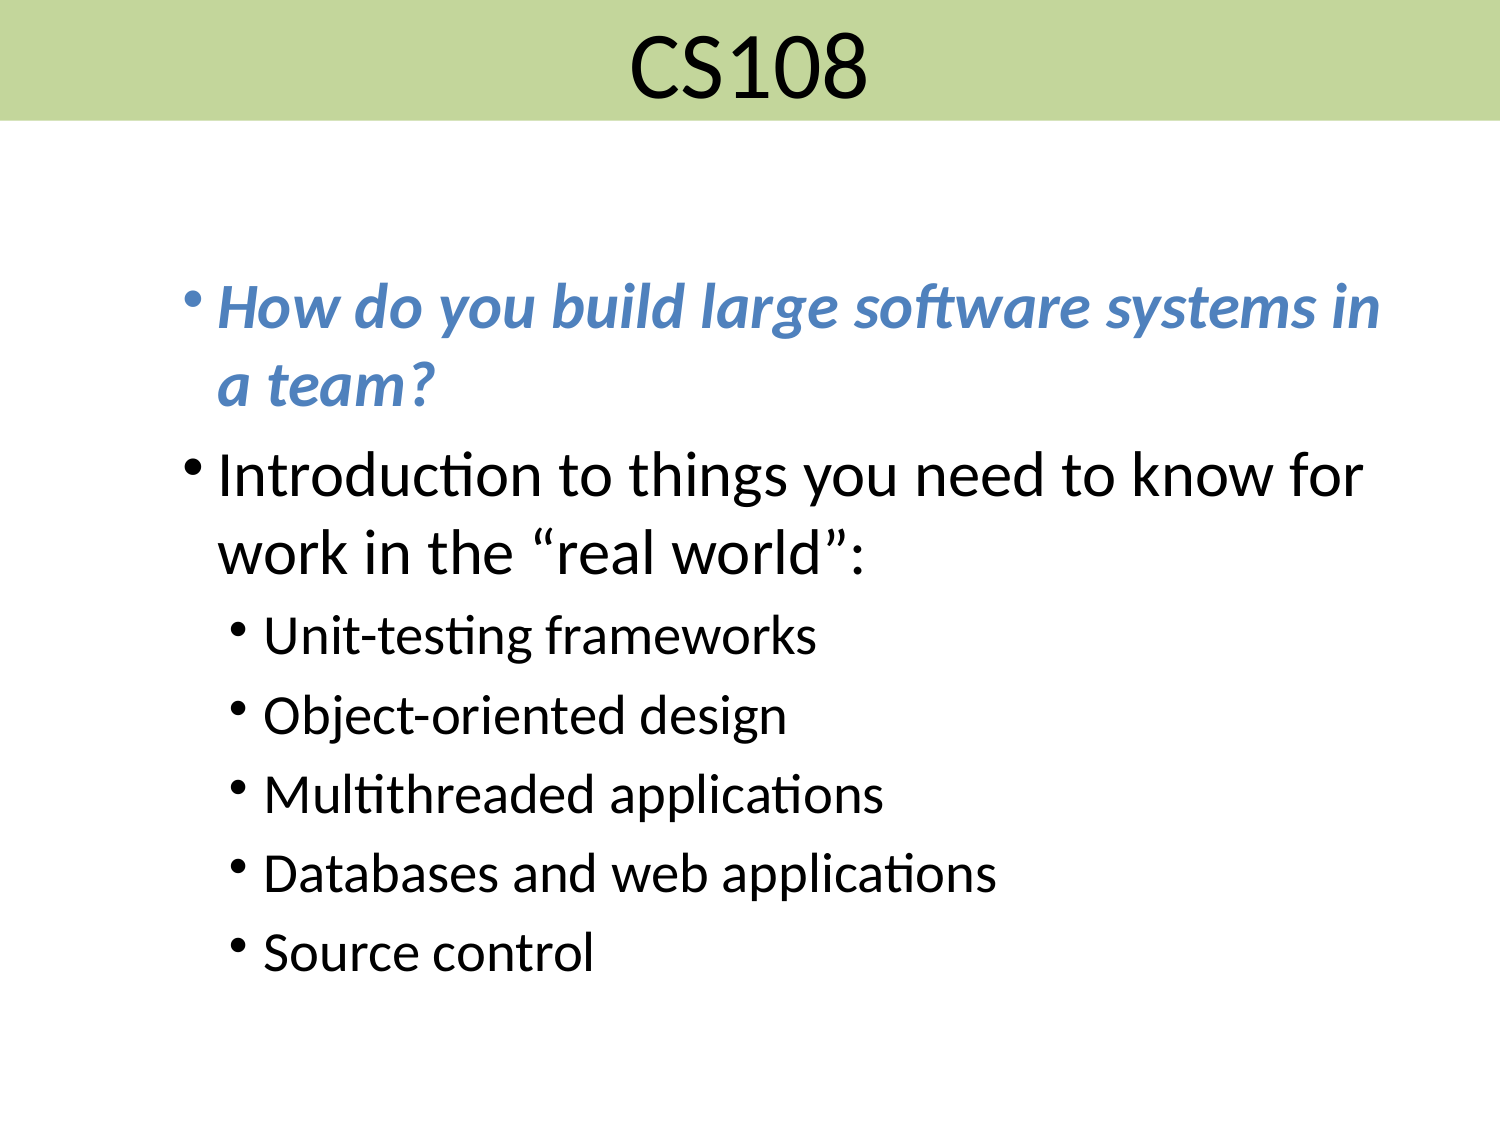

CS108
How do you build large software systems in a team?
Introduction to things you need to know for work in the “real world”:
Unit-testing frameworks
Object-oriented design
Multithreaded applications
Databases and web applications
Source control